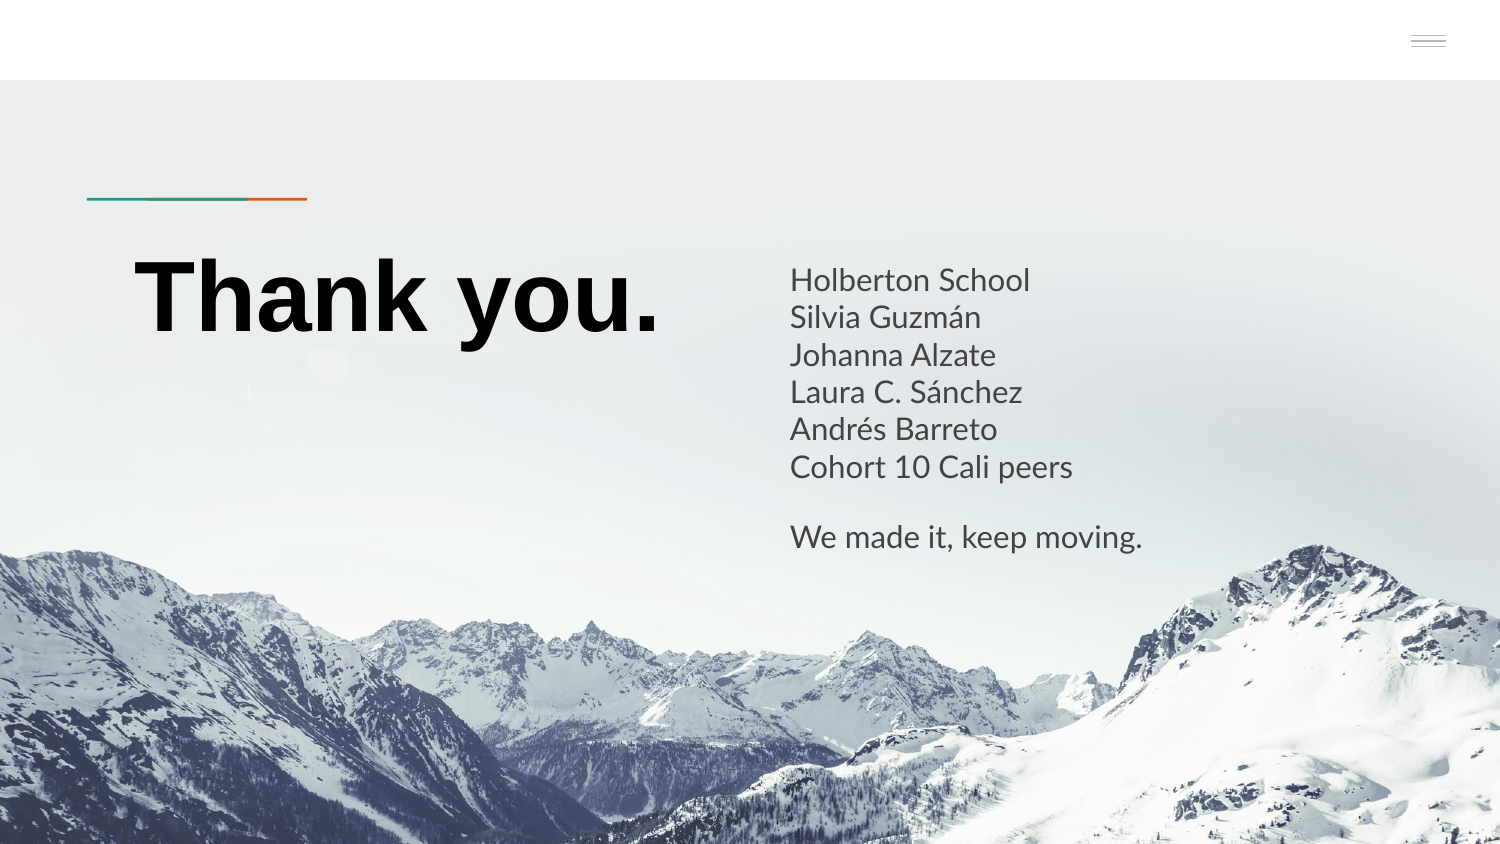

# Thank you.
Holberton School
Silvia Guzmán
Johanna Alzate
Laura C. Sánchez
Andrés Barreto
Cohort 10 Cali peers
We made it, keep moving.